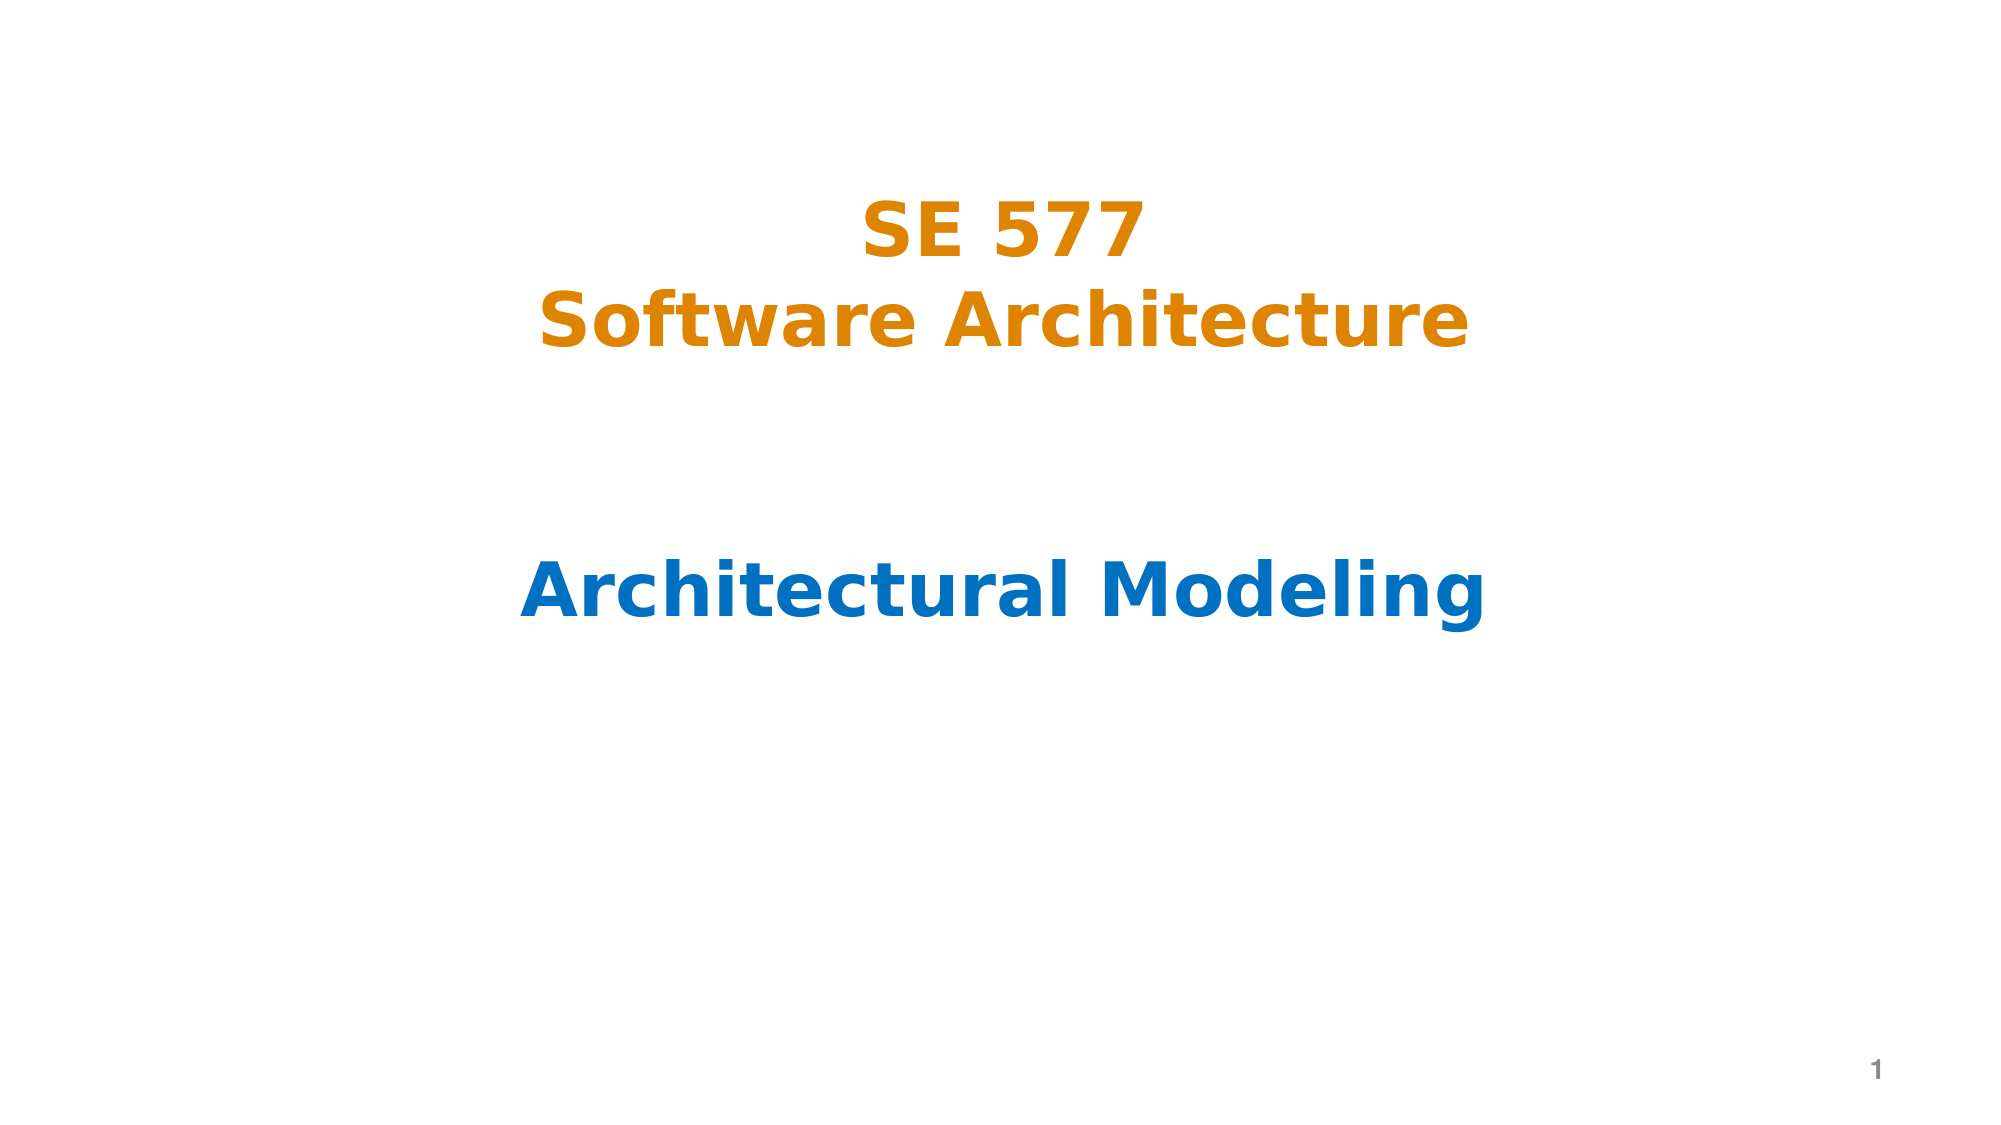

# SE 577 Software Architecture Architectural Modeling
1